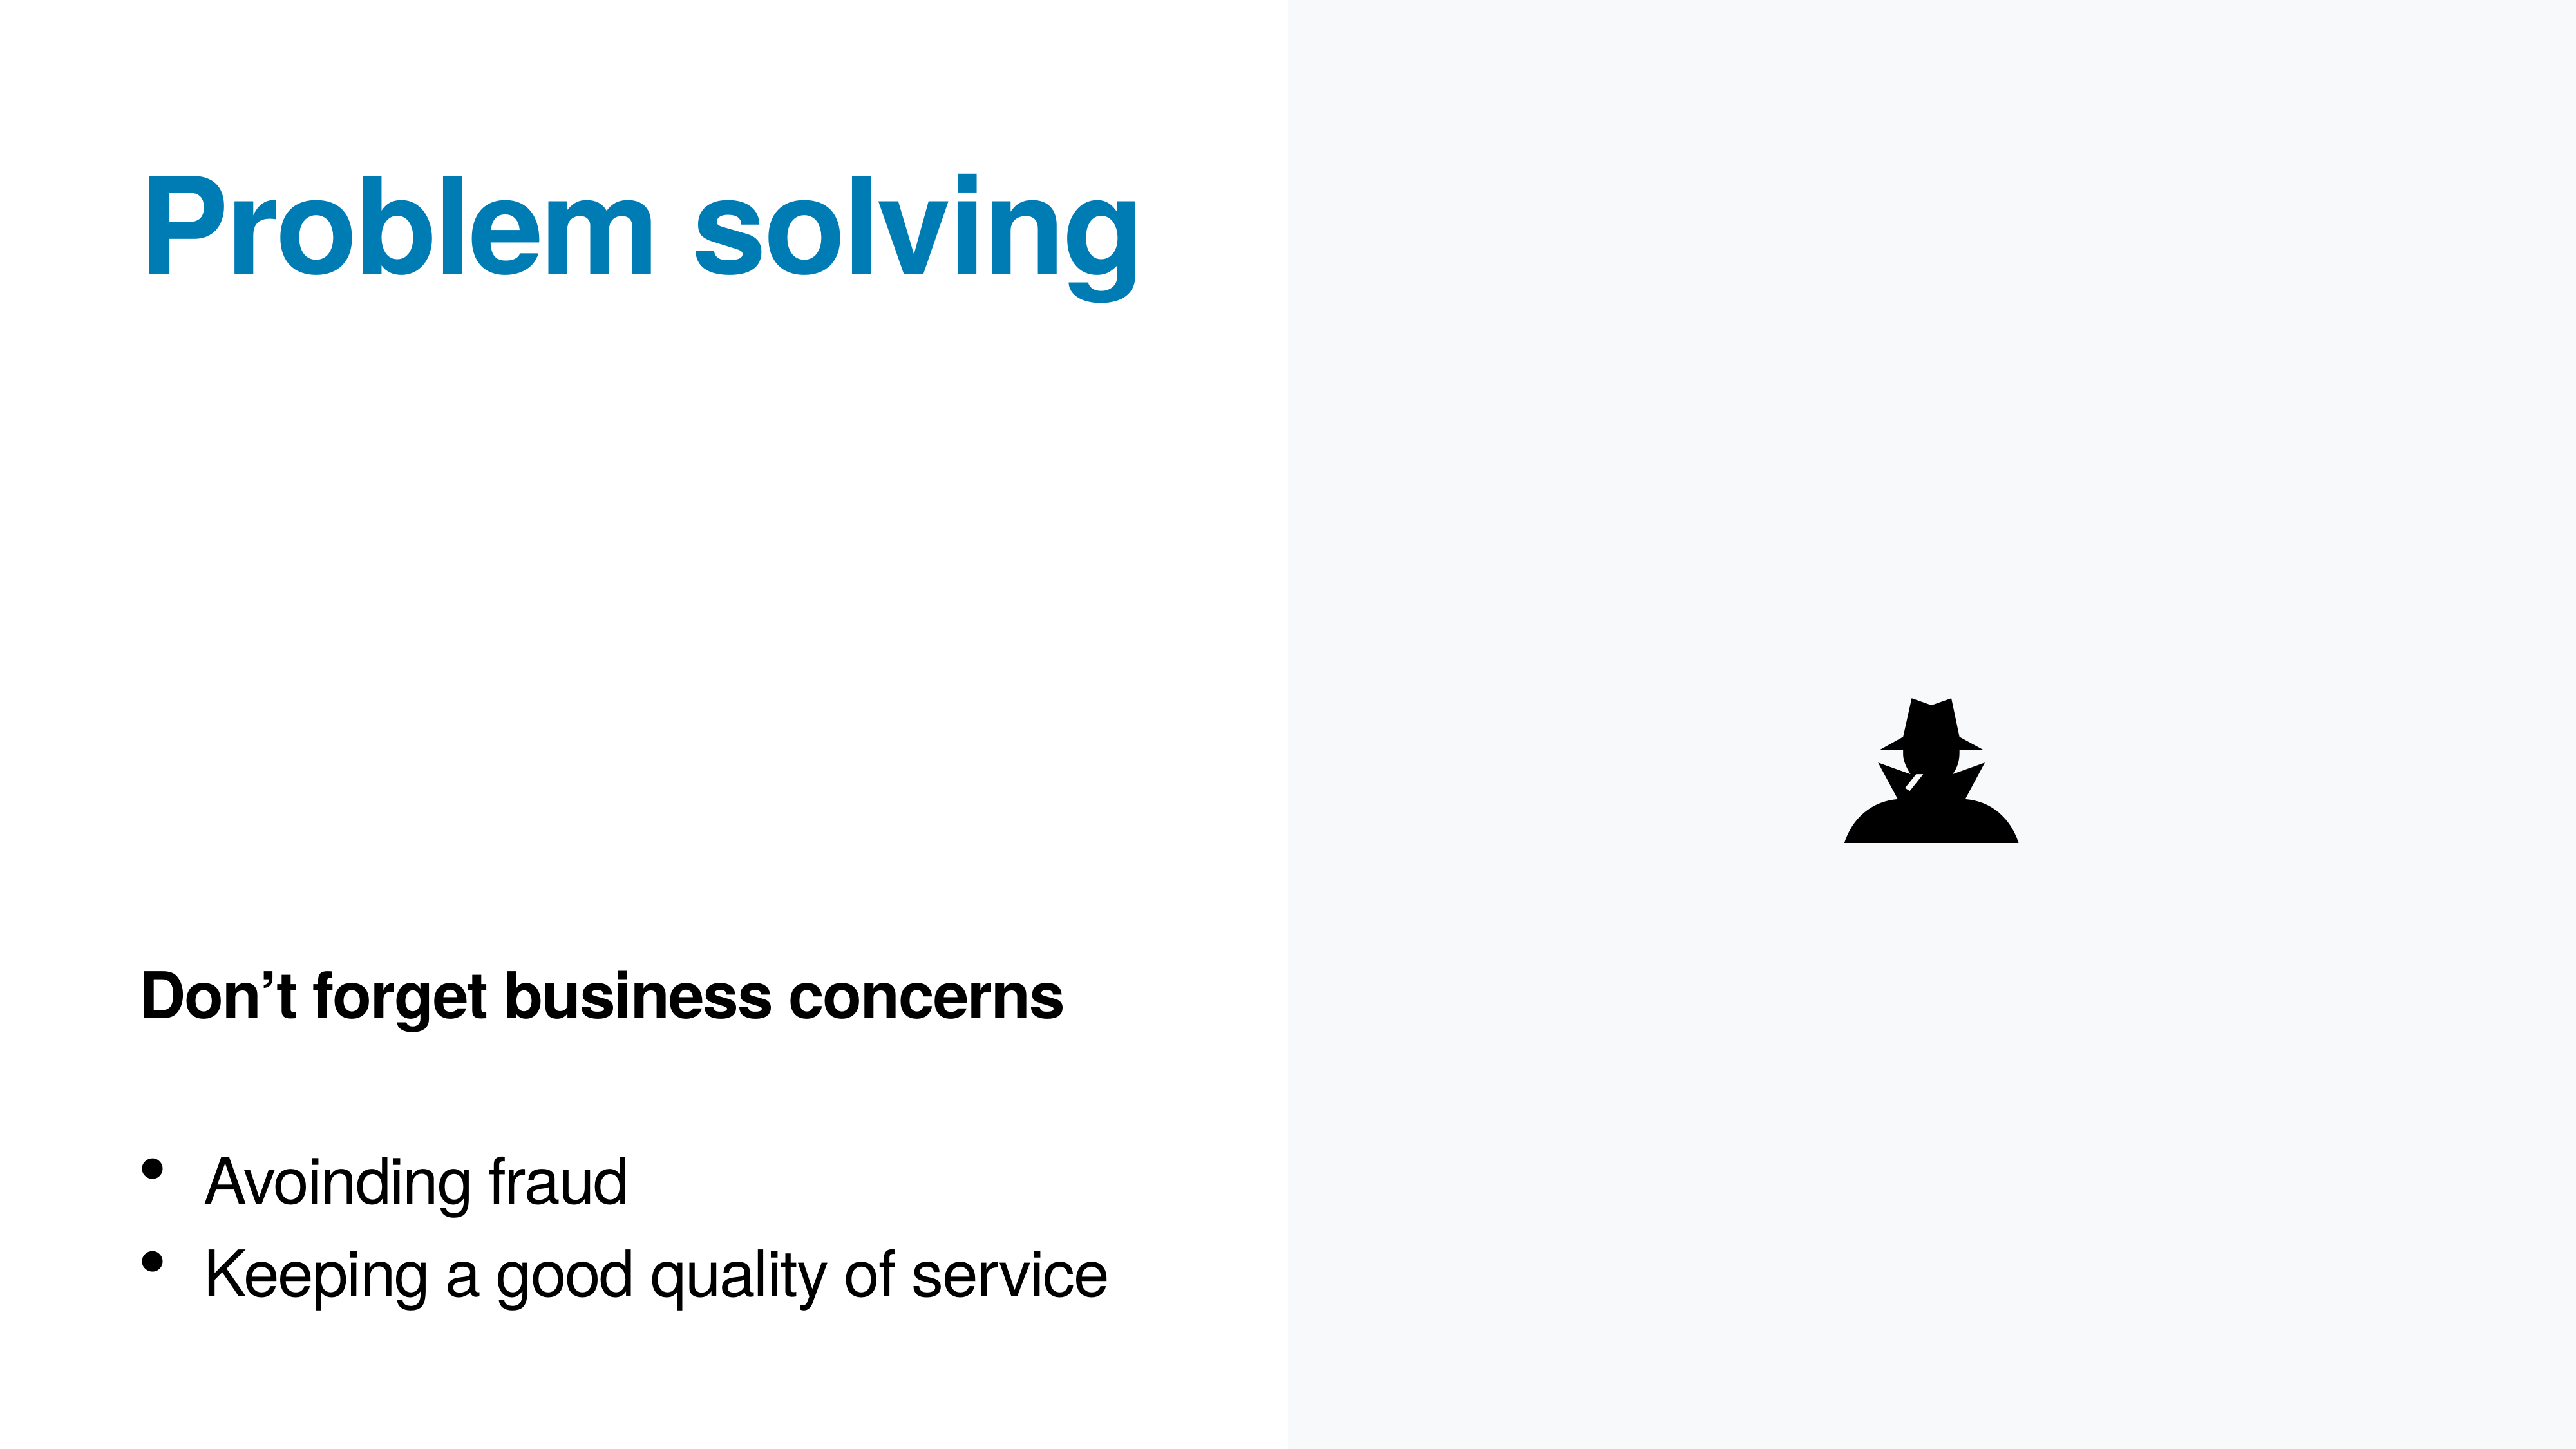

# Problem solving
🕵️

Don’t forget business concerns

Avoinding fraud
Keeping a good quality of service